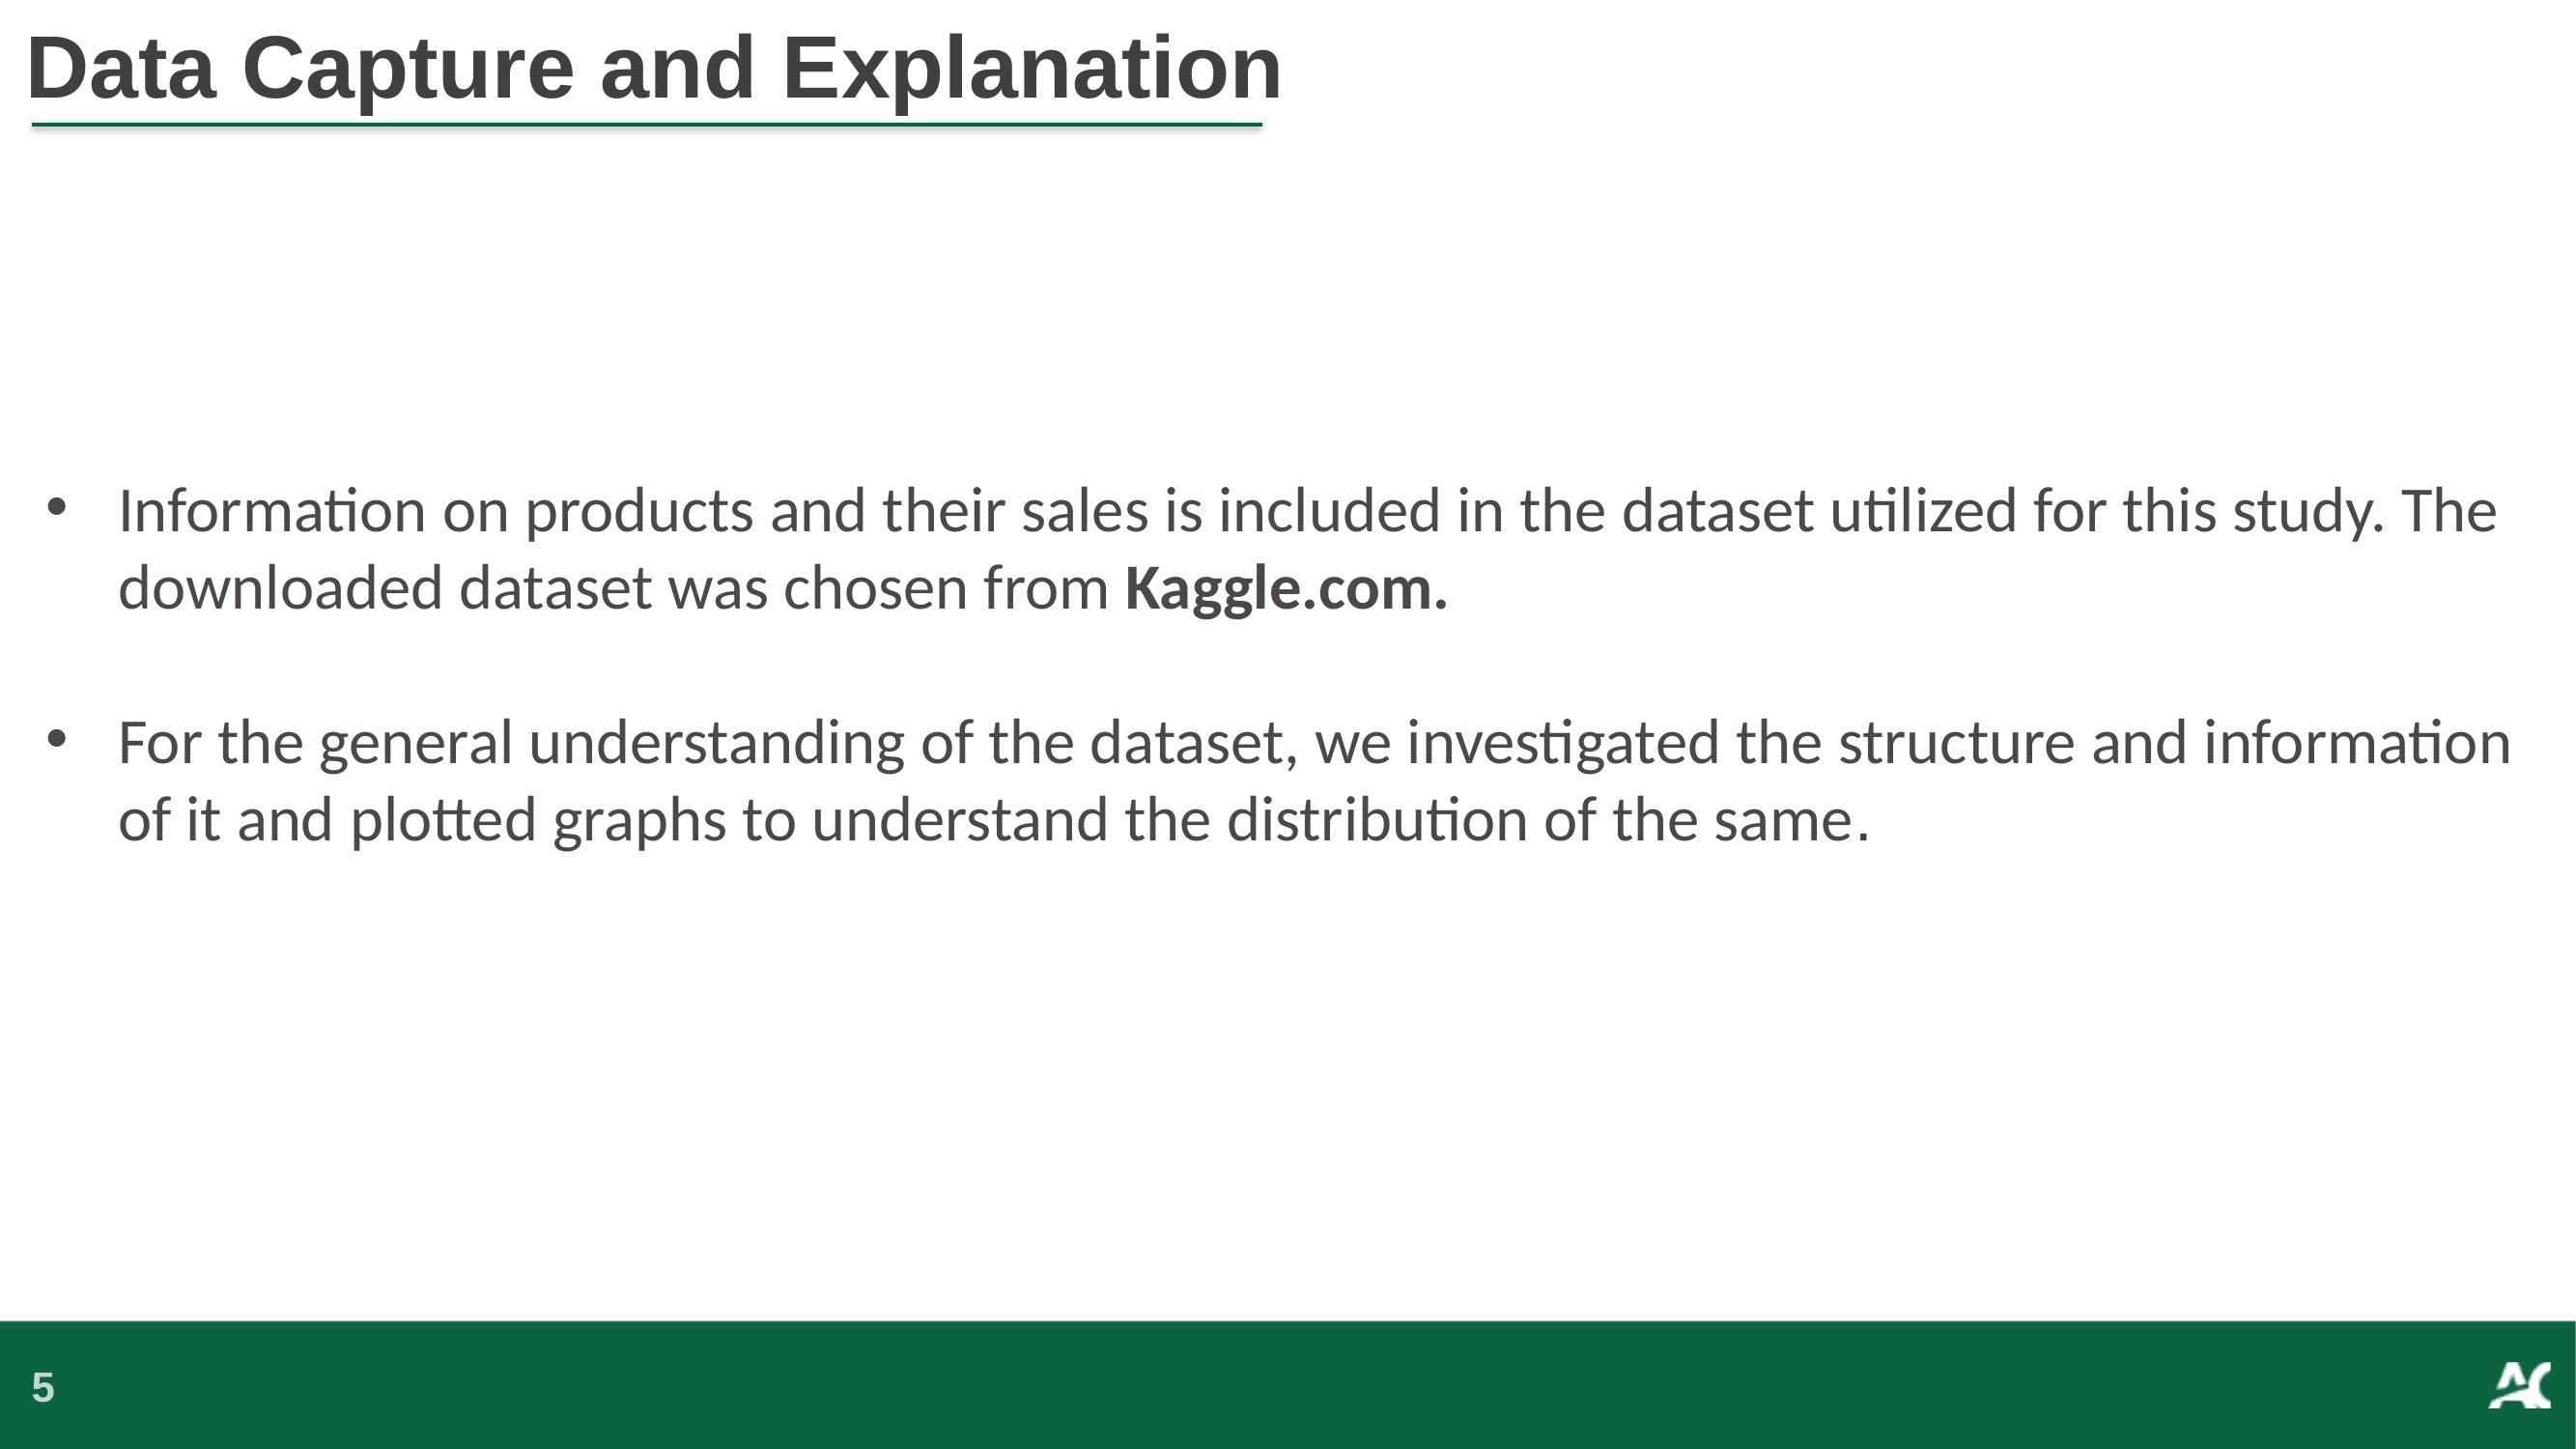

Data Capture and Explanation
Information on products and their sales is included in the dataset utilized for this study. The downloaded dataset was chosen from Kaggle.com.

For the general understanding of the dataset, we investigated the structure and information of it and plotted graphs to understand the distribution of the same.
5